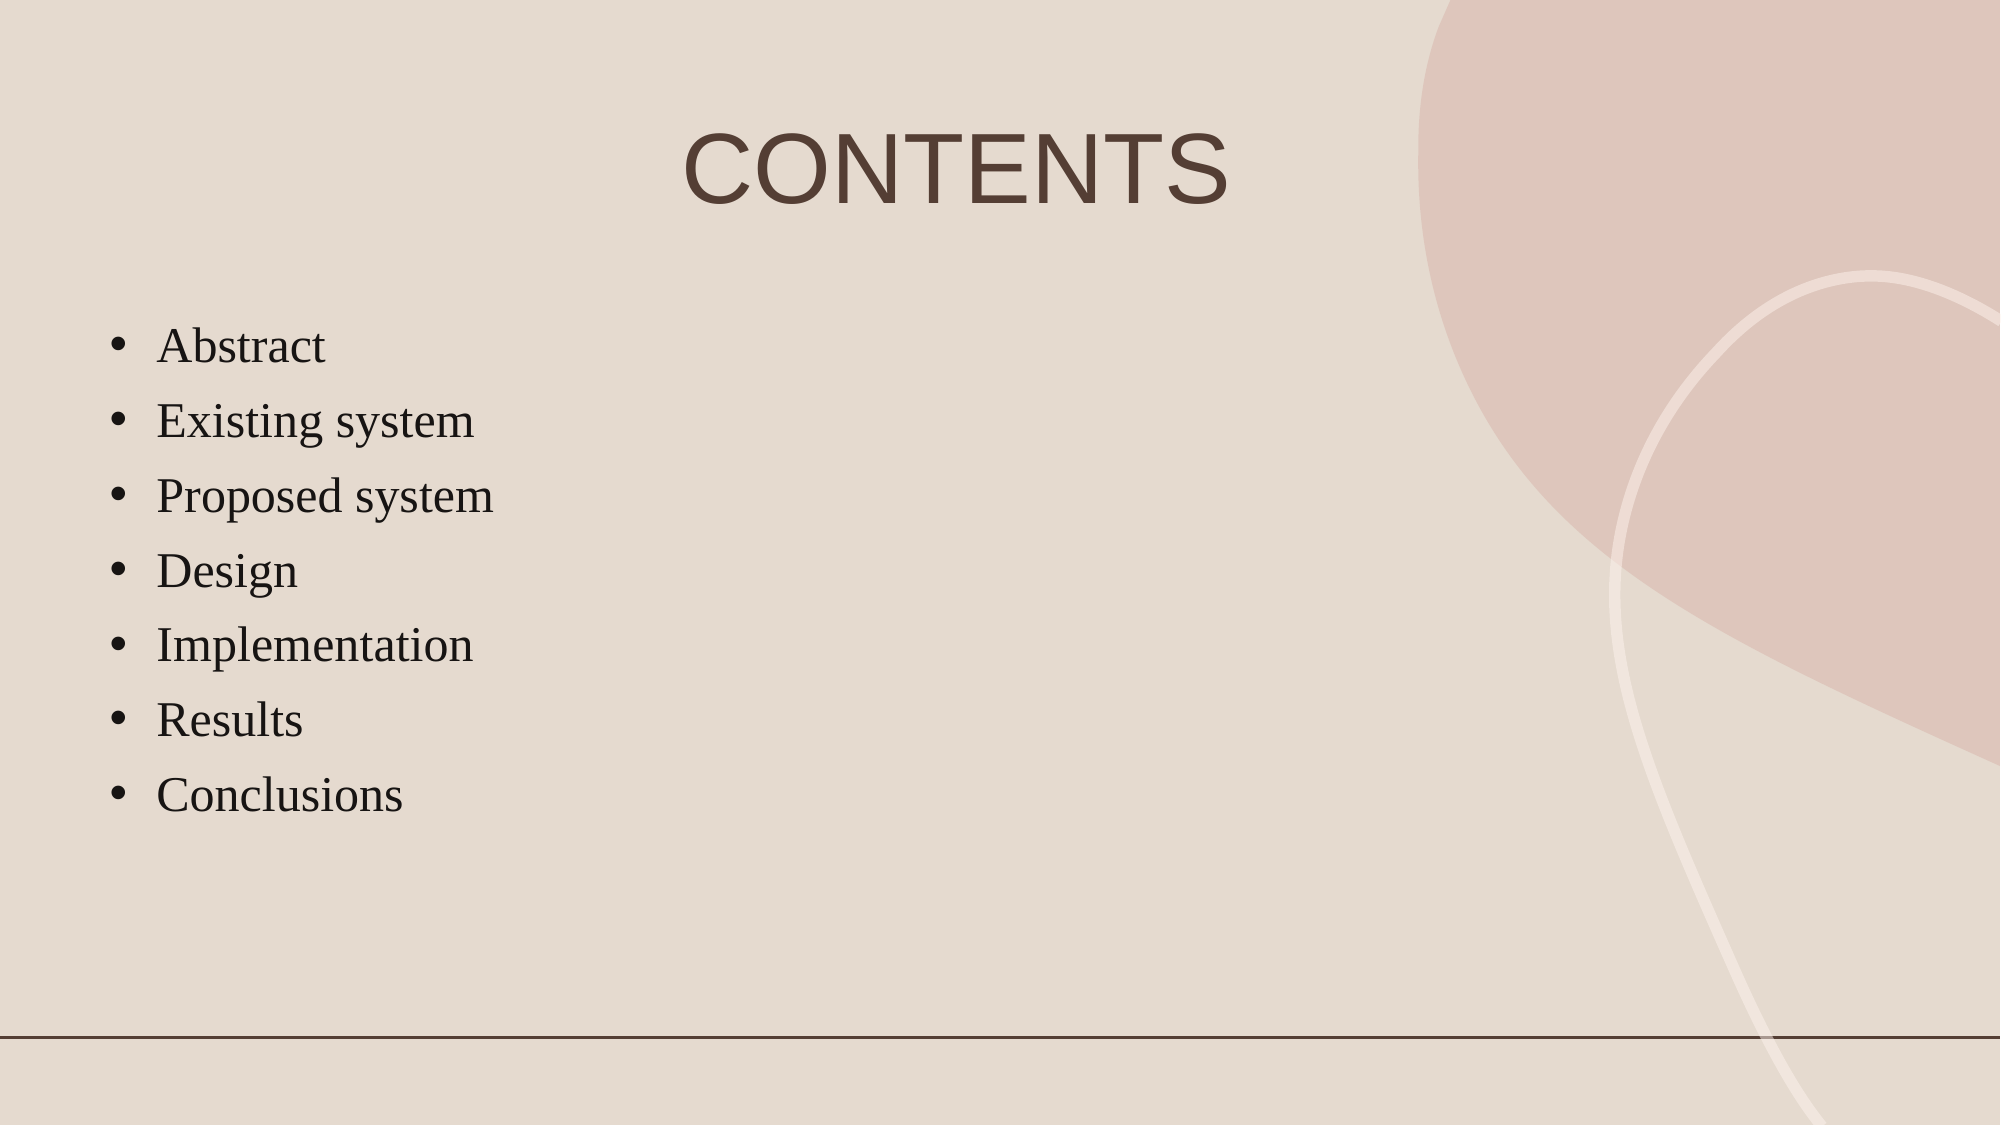

# CONTENTS
Abstract
Existing system
Proposed system
Design
Implementation
Results
Conclusions